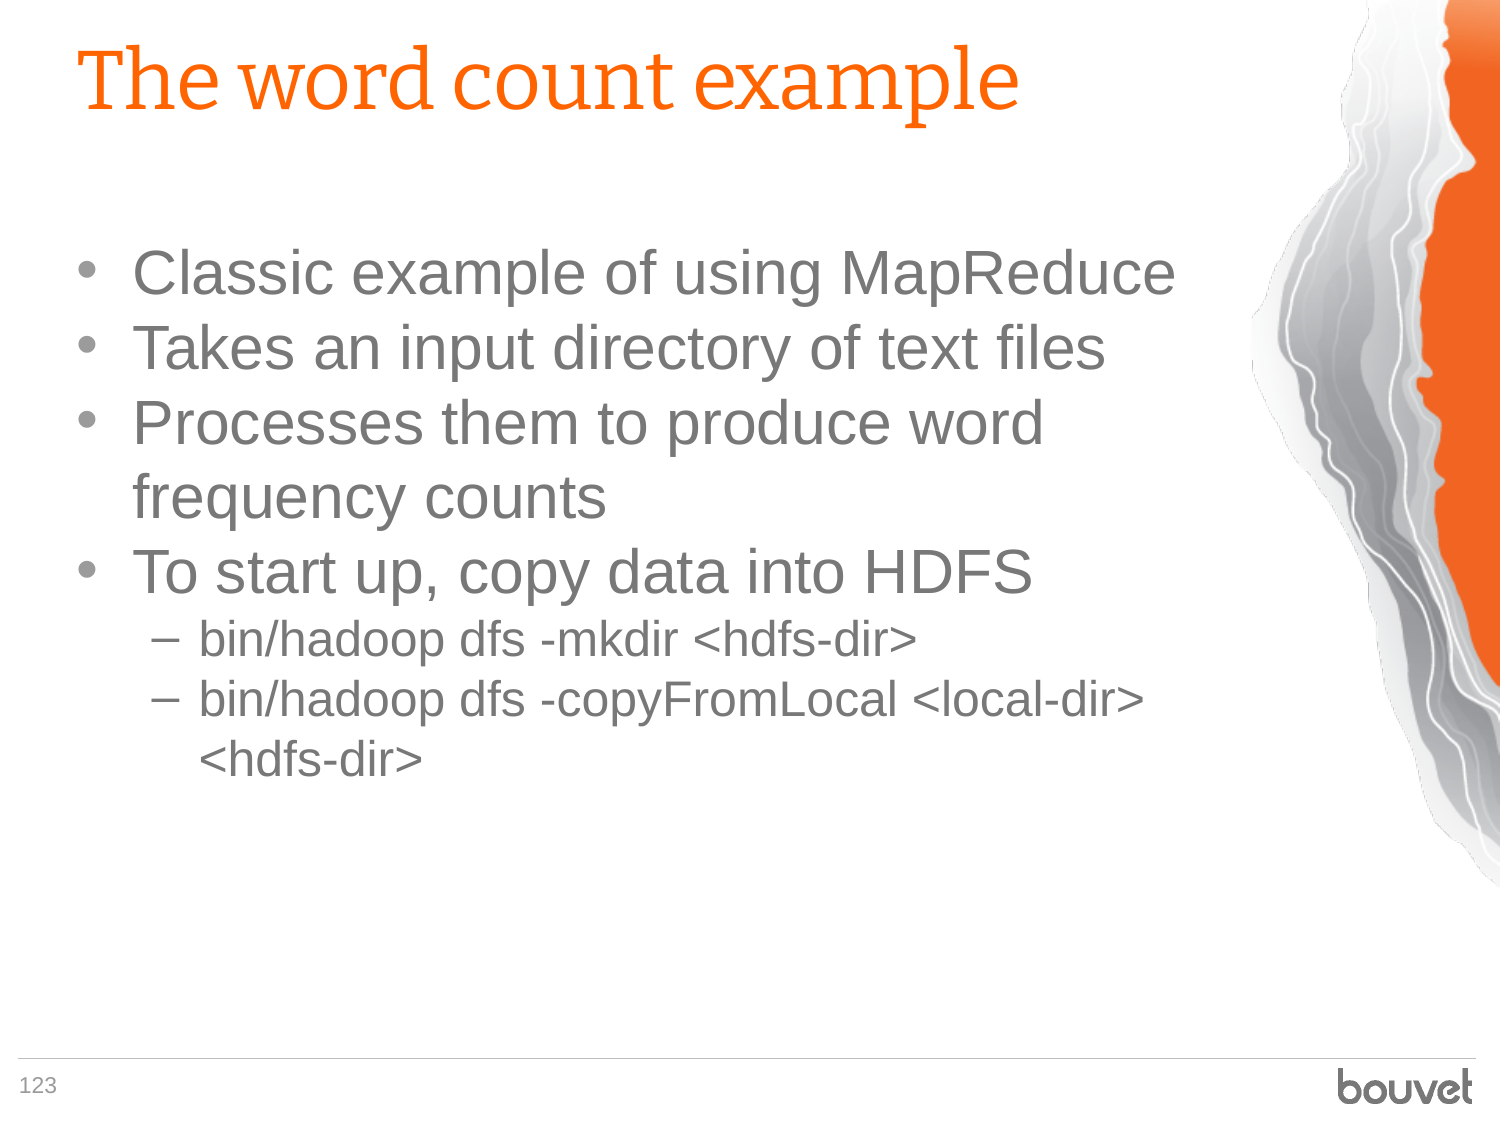

# The word count example
Classic example of using MapReduce
Takes an input directory of text files
Processes them to produce word frequency counts
To start up, copy data into HDFS
bin/hadoop dfs -mkdir <hdfs-dir>
bin/hadoop dfs -copyFromLocal <local-dir> <hdfs-dir>
123